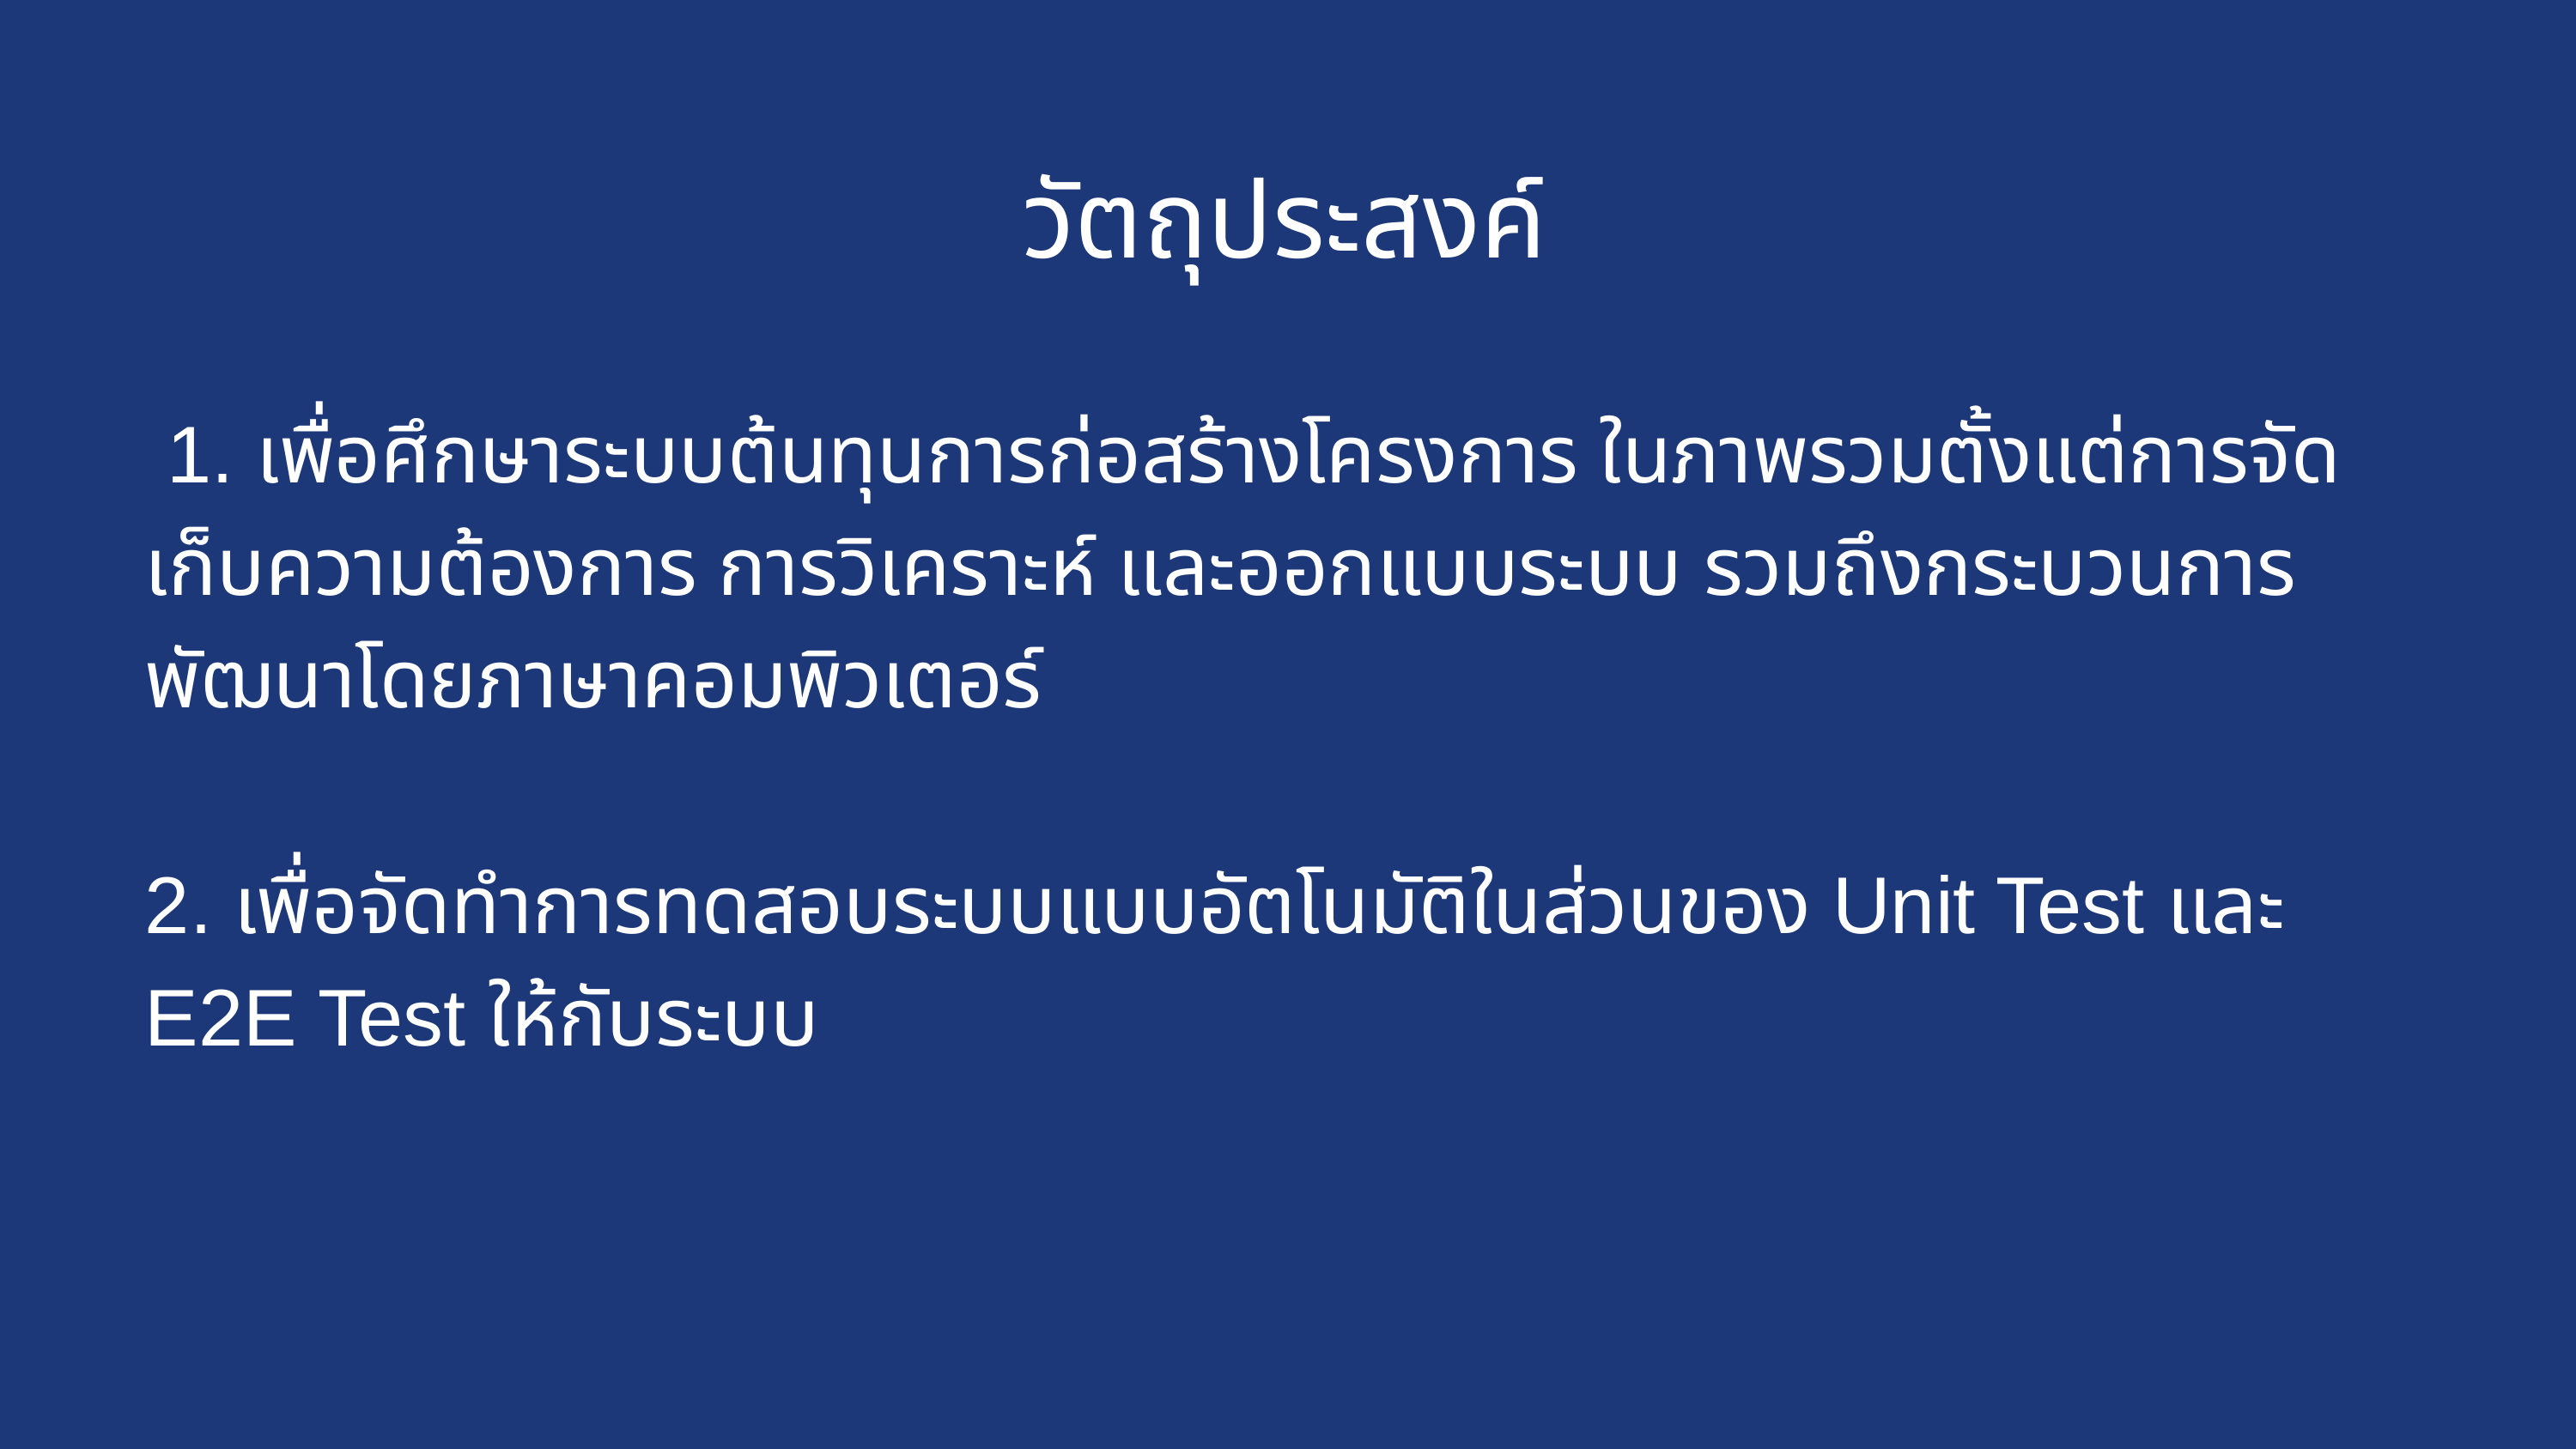

วัตถุประสงค์
 1. เพื่อศึกษาระบบต้นทุนการก่อสร้างโครงการ ในภาพรวมตั้งแต่การจัดเก็บความต้องการ การวิเคราะห์ และออกแบบระบบ รวมถึงกระบวนการพัฒนาโดยภาษาคอมพิวเตอร์

2. เพื่อจัดทำการทดสอบระบบแบบอัตโนมัติในส่วนของ Unit Test และ E2E Test ให้กับระบบ